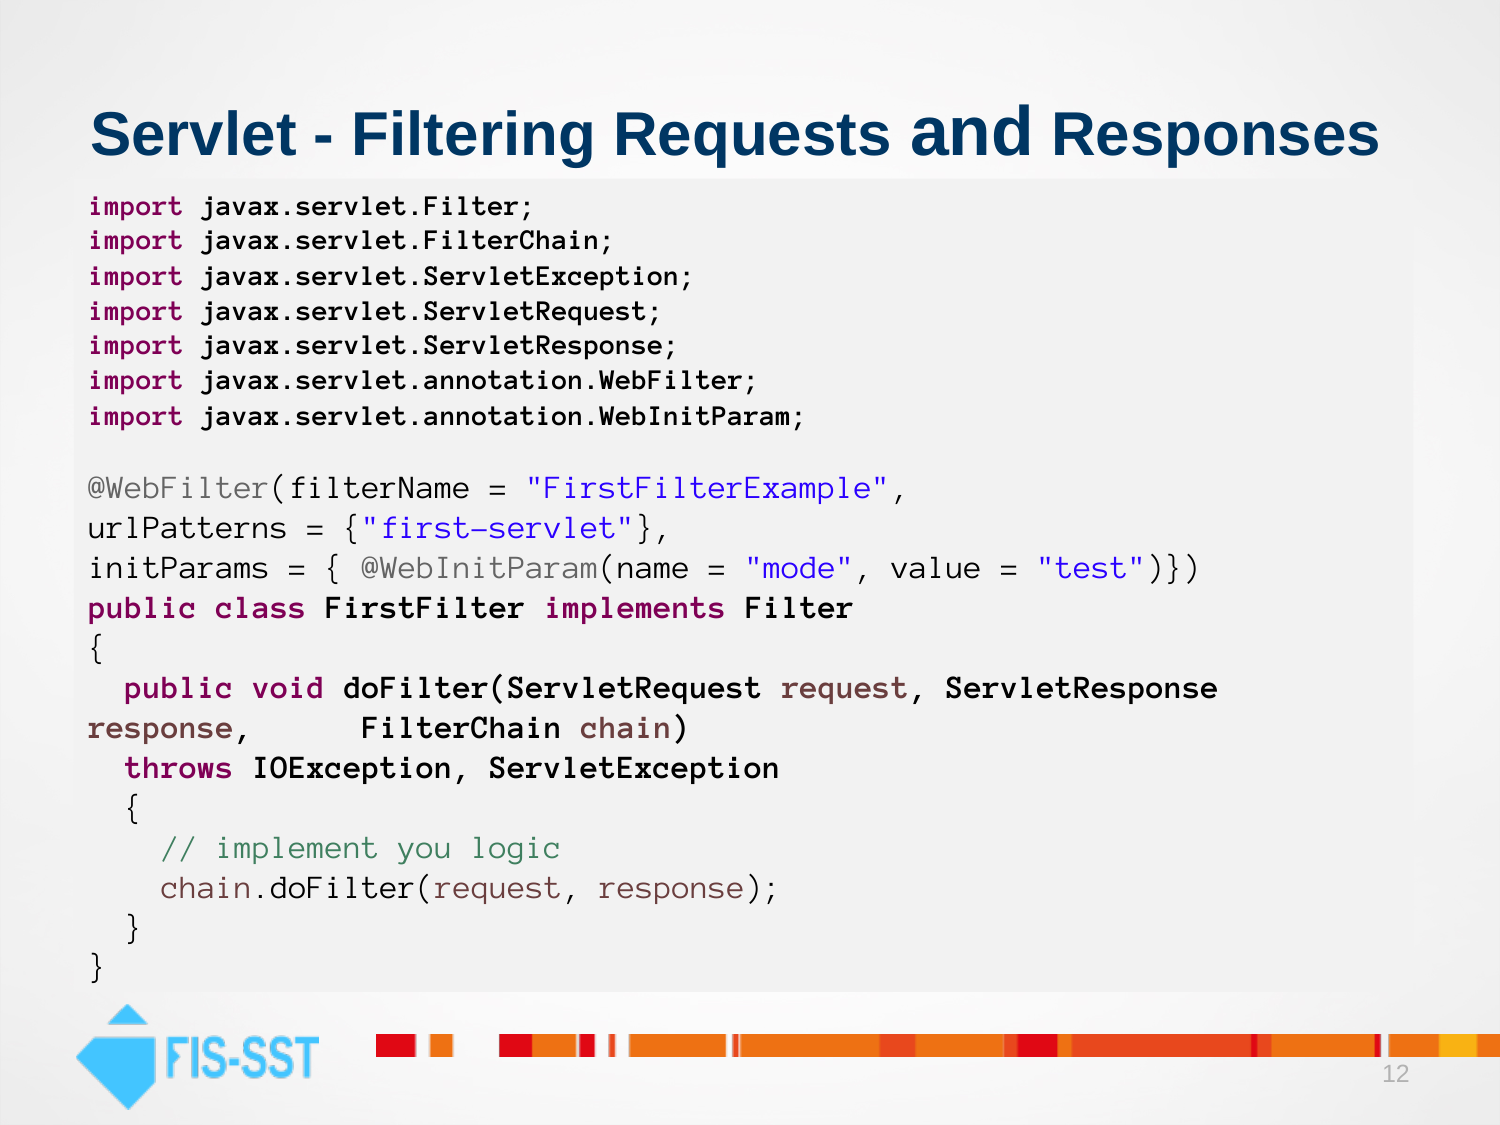

# Servlet - Filtering Requests and Responses
import javax.servlet.Filter;
import javax.servlet.FilterChain;
import javax.servlet.ServletException;
import javax.servlet.ServletRequest;
import javax.servlet.ServletResponse;
import javax.servlet.annotation.WebFilter;
import javax.servlet.annotation.WebInitParam;

@WebFilter(filterName = "FirstFilterExample",
urlPatterns = {"first-servlet"},
initParams = { @WebInitParam(name = "mode", value = "test")})
public class FirstFilter implements Filter
{
  public void doFilter(ServletRequest request, ServletResponse response,      FilterChain chain)
  throws IOException, ServletException
  {
    // implement you logic
    chain.doFilter(request, response);
  }
}
Can transform the header and content (or both) of a request or response
Provides functionality that can be "attached" to any kind of web resource
The order of the filters in the chain is the same as the order in which filter mappings appear in the web application deployment descriptor (web.xml ).
doFilter() do the job

12